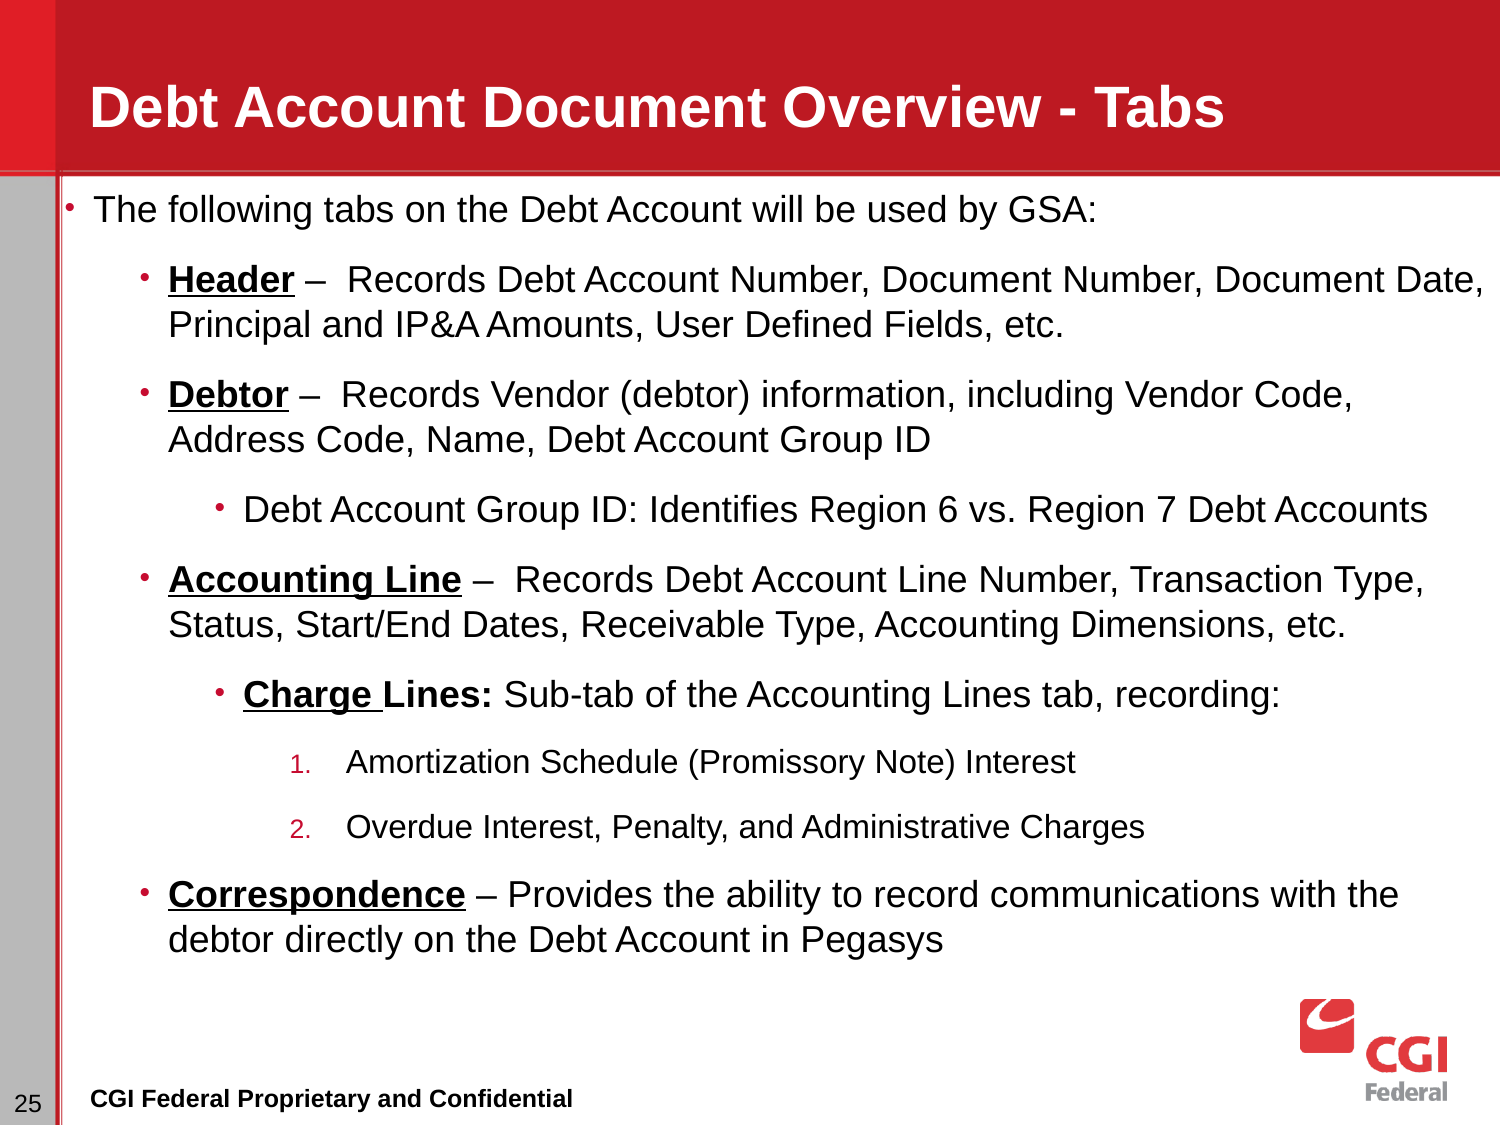

# Debt Account Document Overview - Tabs
The following tabs on the Debt Account will be used by GSA:
Header –  Records Debt Account Number, Document Number, Document Date, Principal and IP&A Amounts, User Defined Fields, etc.
Debtor –  Records Vendor (debtor) information, including Vendor Code, Address Code, Name, Debt Account Group ID
Debt Account Group ID: Identifies Region 6 vs. Region 7 Debt Accounts
Accounting Line –  Records Debt Account Line Number, Transaction Type, Status, Start/End Dates, Receivable Type, Accounting Dimensions, etc.
Charge Lines: Sub-tab of the Accounting Lines tab, recording:
Amortization Schedule (Promissory Note) Interest
Overdue Interest, Penalty, and Administrative Charges
Correspondence – Provides the ability to record communications with the debtor directly on the Debt Account in Pegasys

25
CGI Federal Proprietary and Confidential